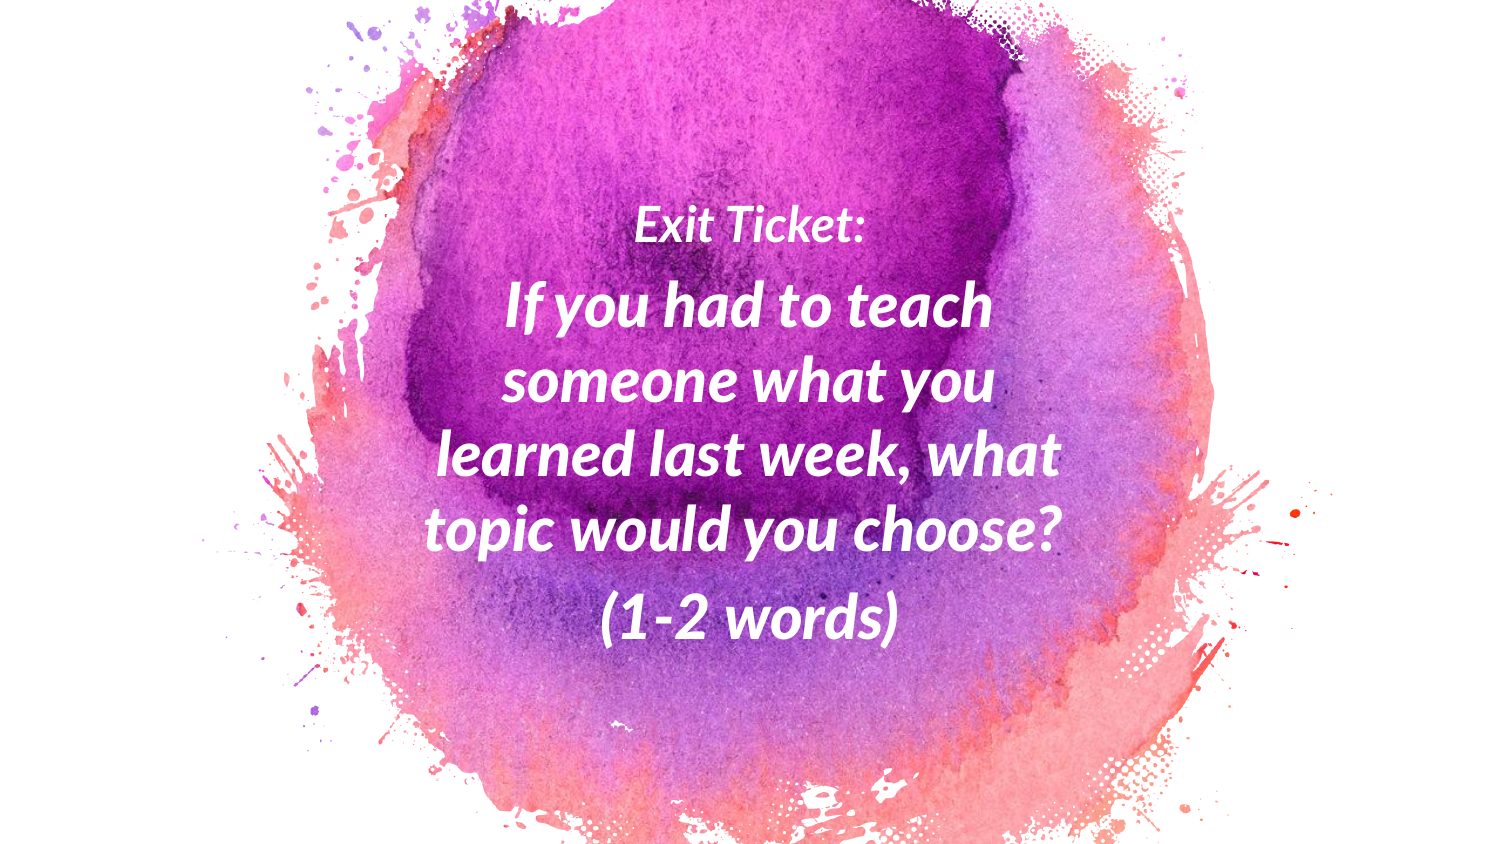

Exit Ticket:
If you had to teach someone what you learned last week, what topic would you choose?
(1-2 words)